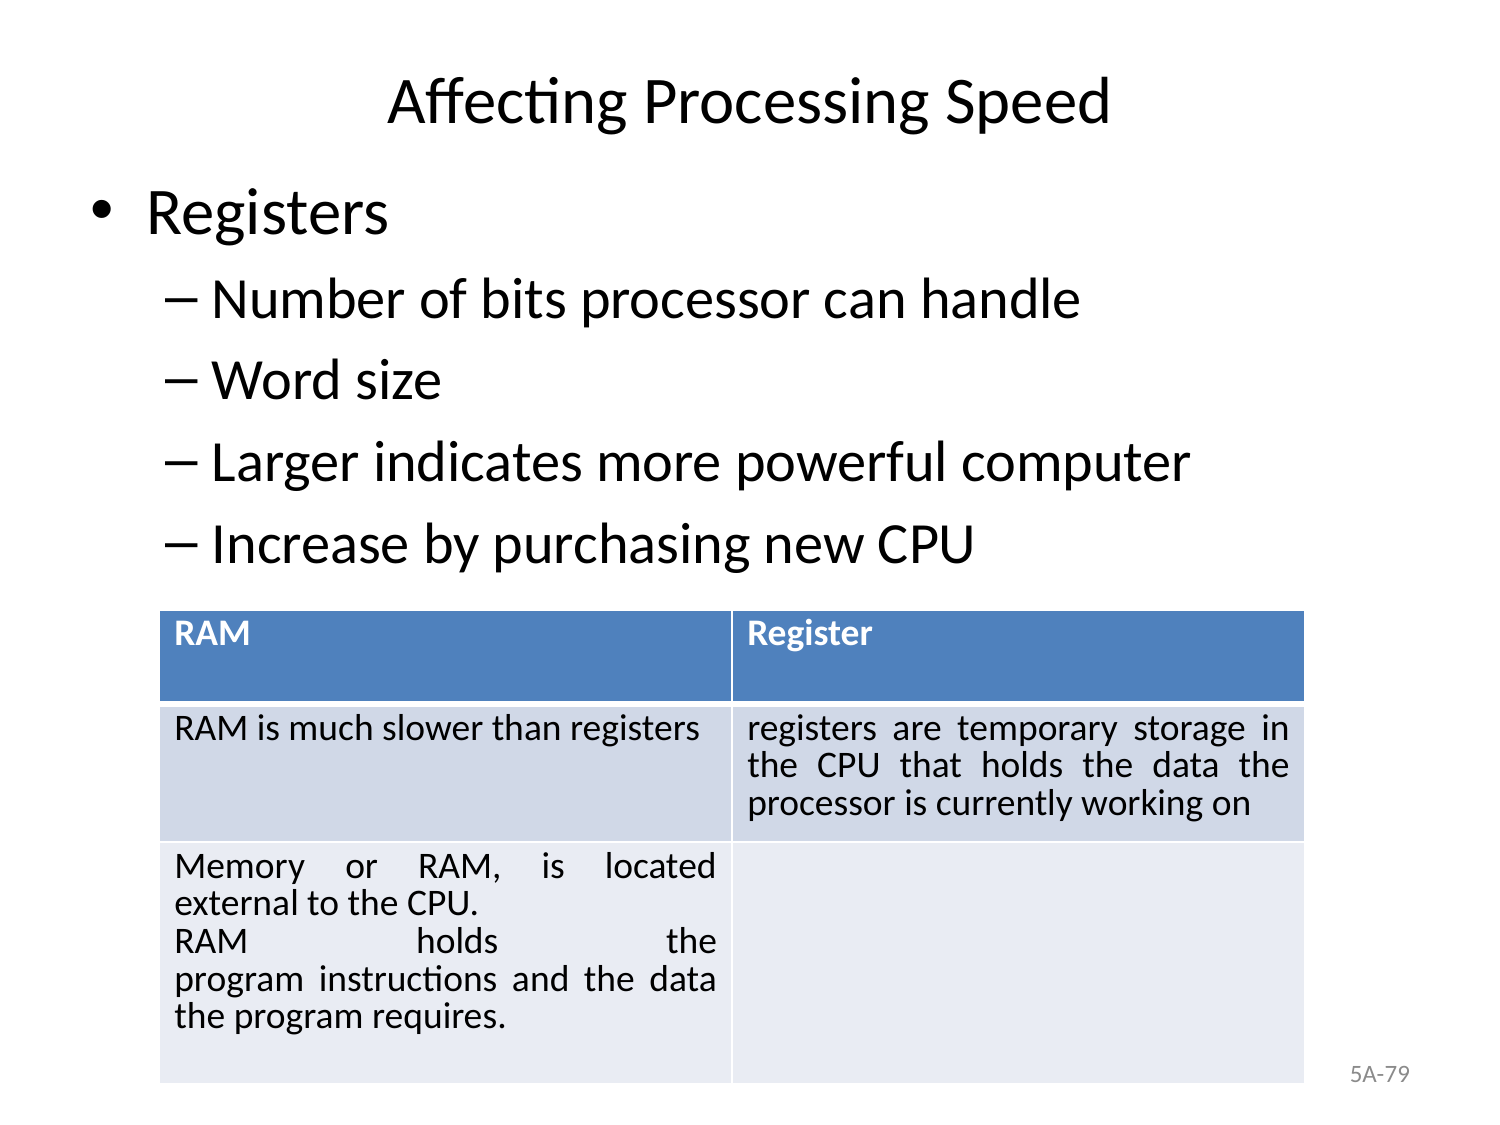

# Affecting Processing Speed
Registers
Number of bits processor can handle
Word size
Larger indicates more powerful computer
Increase by purchasing new CPU
| RAM | Register |
| --- | --- |
| RAM is much slower than registers | registers are temporary storage in the CPU that holds the data the processor is currently working on |
| Memory or RAM, is located external to the CPU. RAM holds the program instructions and the data the program requires. |  |
5A-79